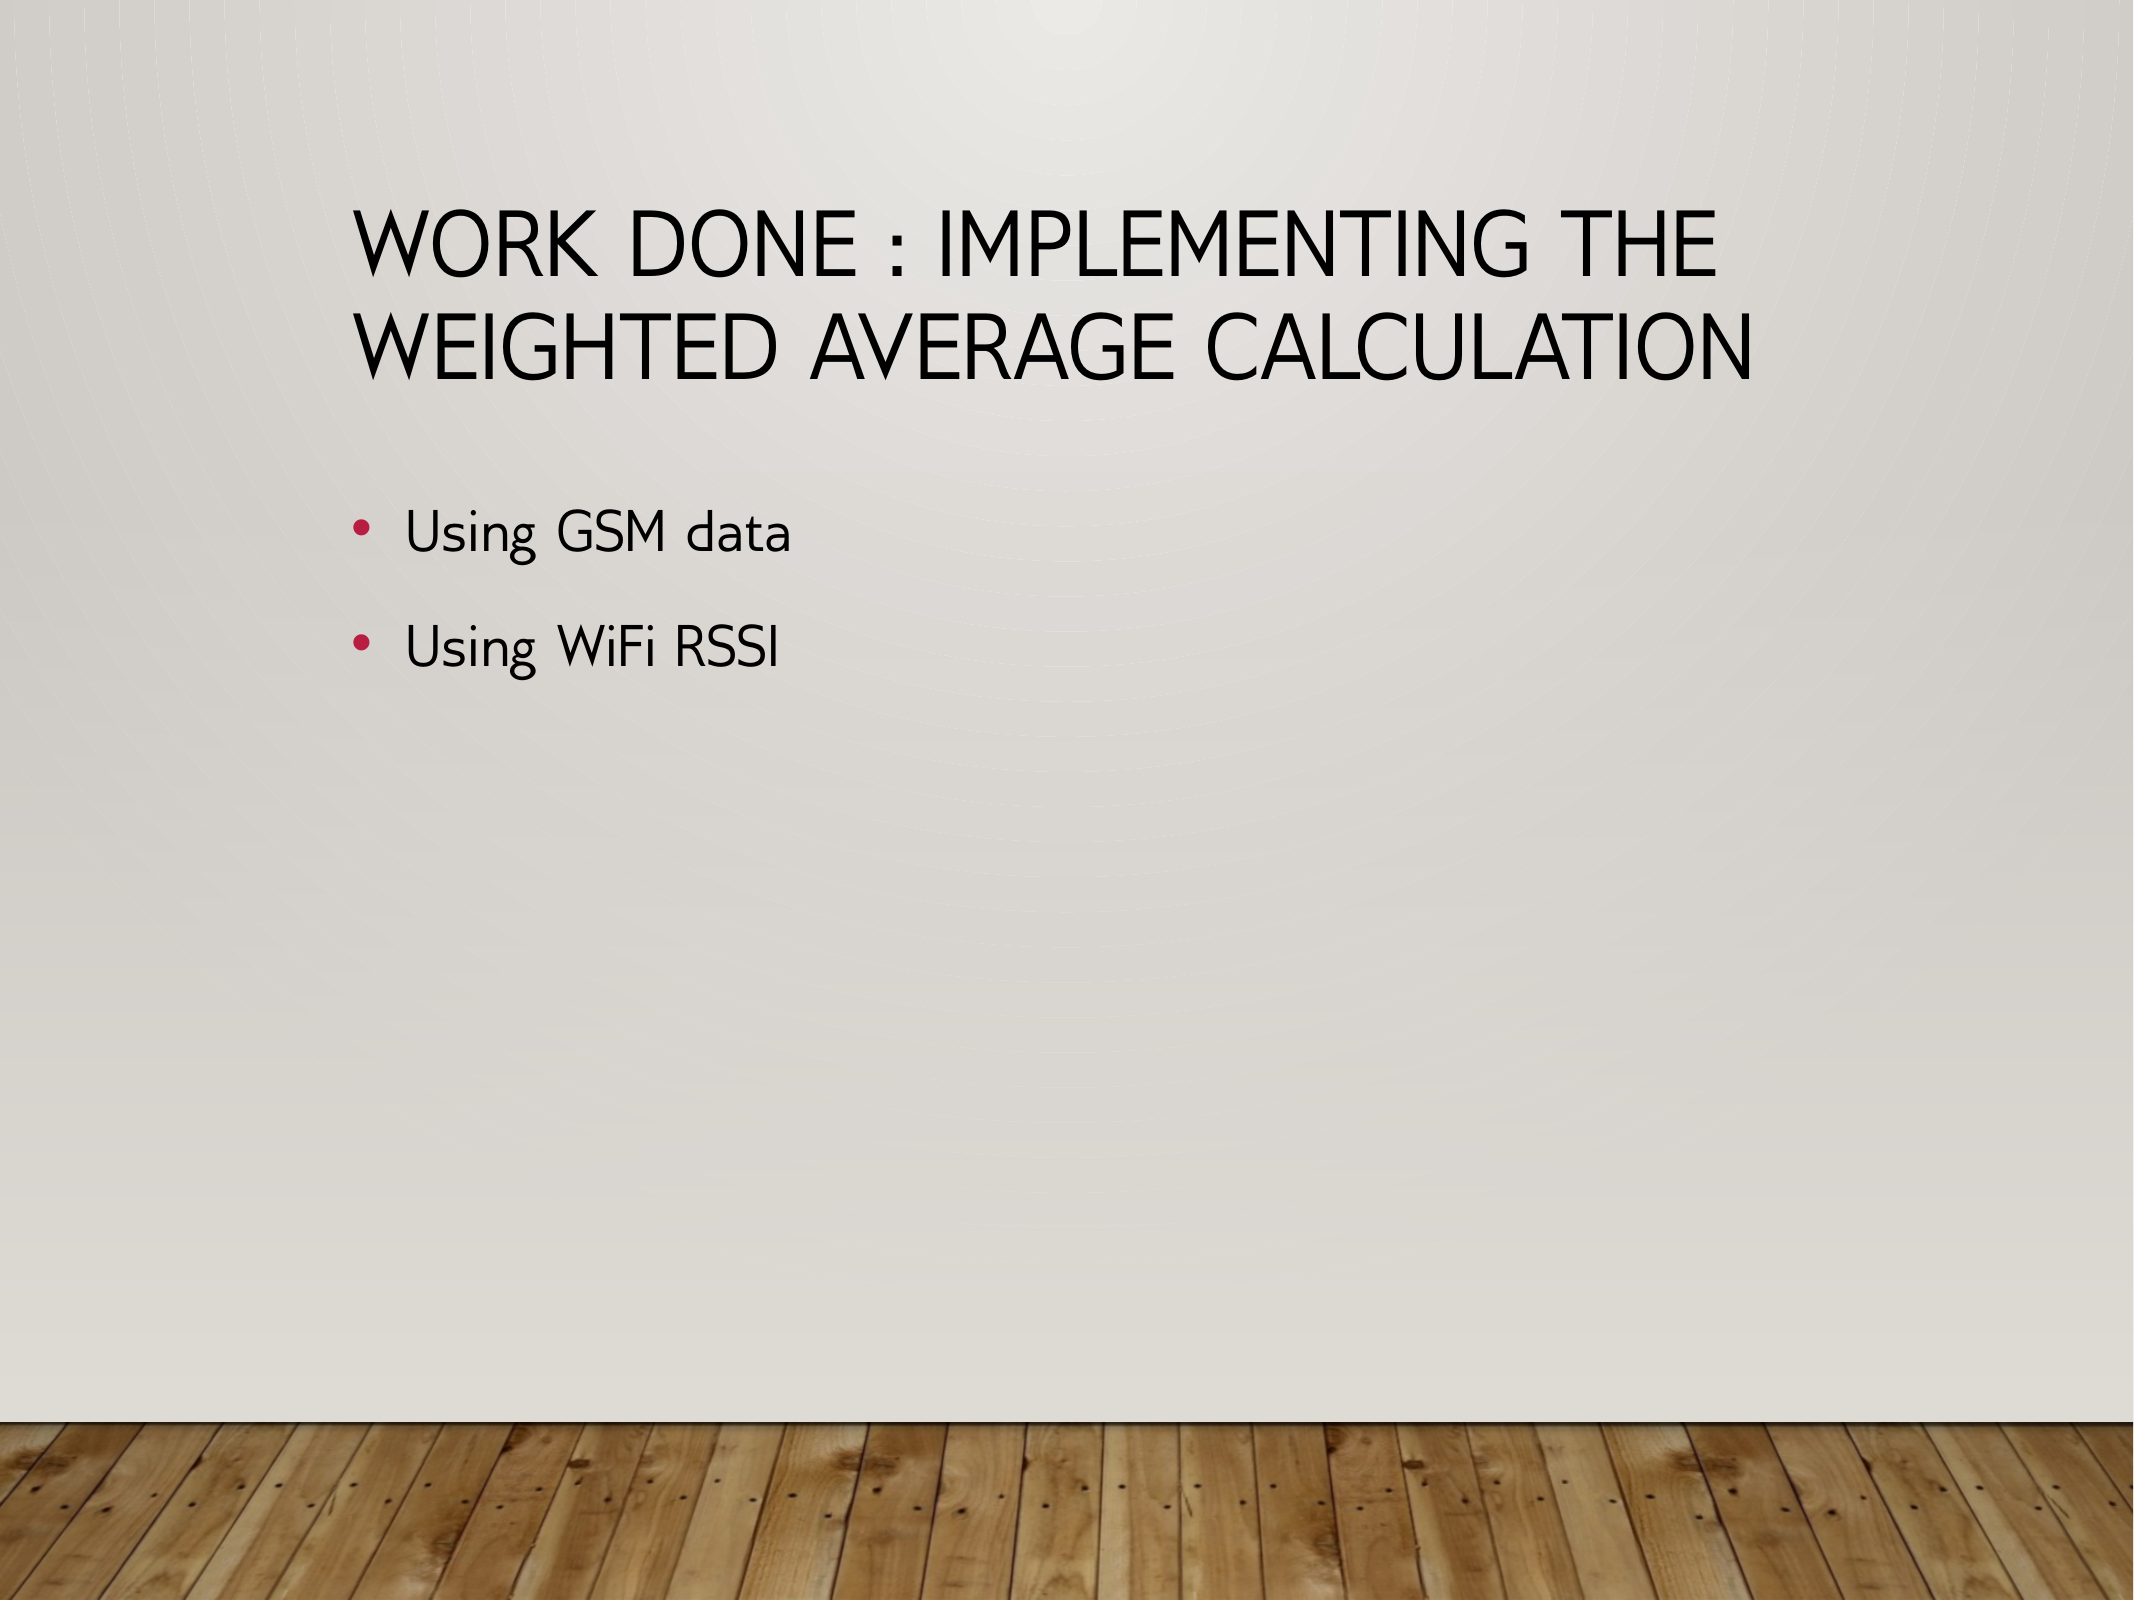

# Work done : implementing the Weighted average calculation
Using GSM data
Using WiFi RSSI